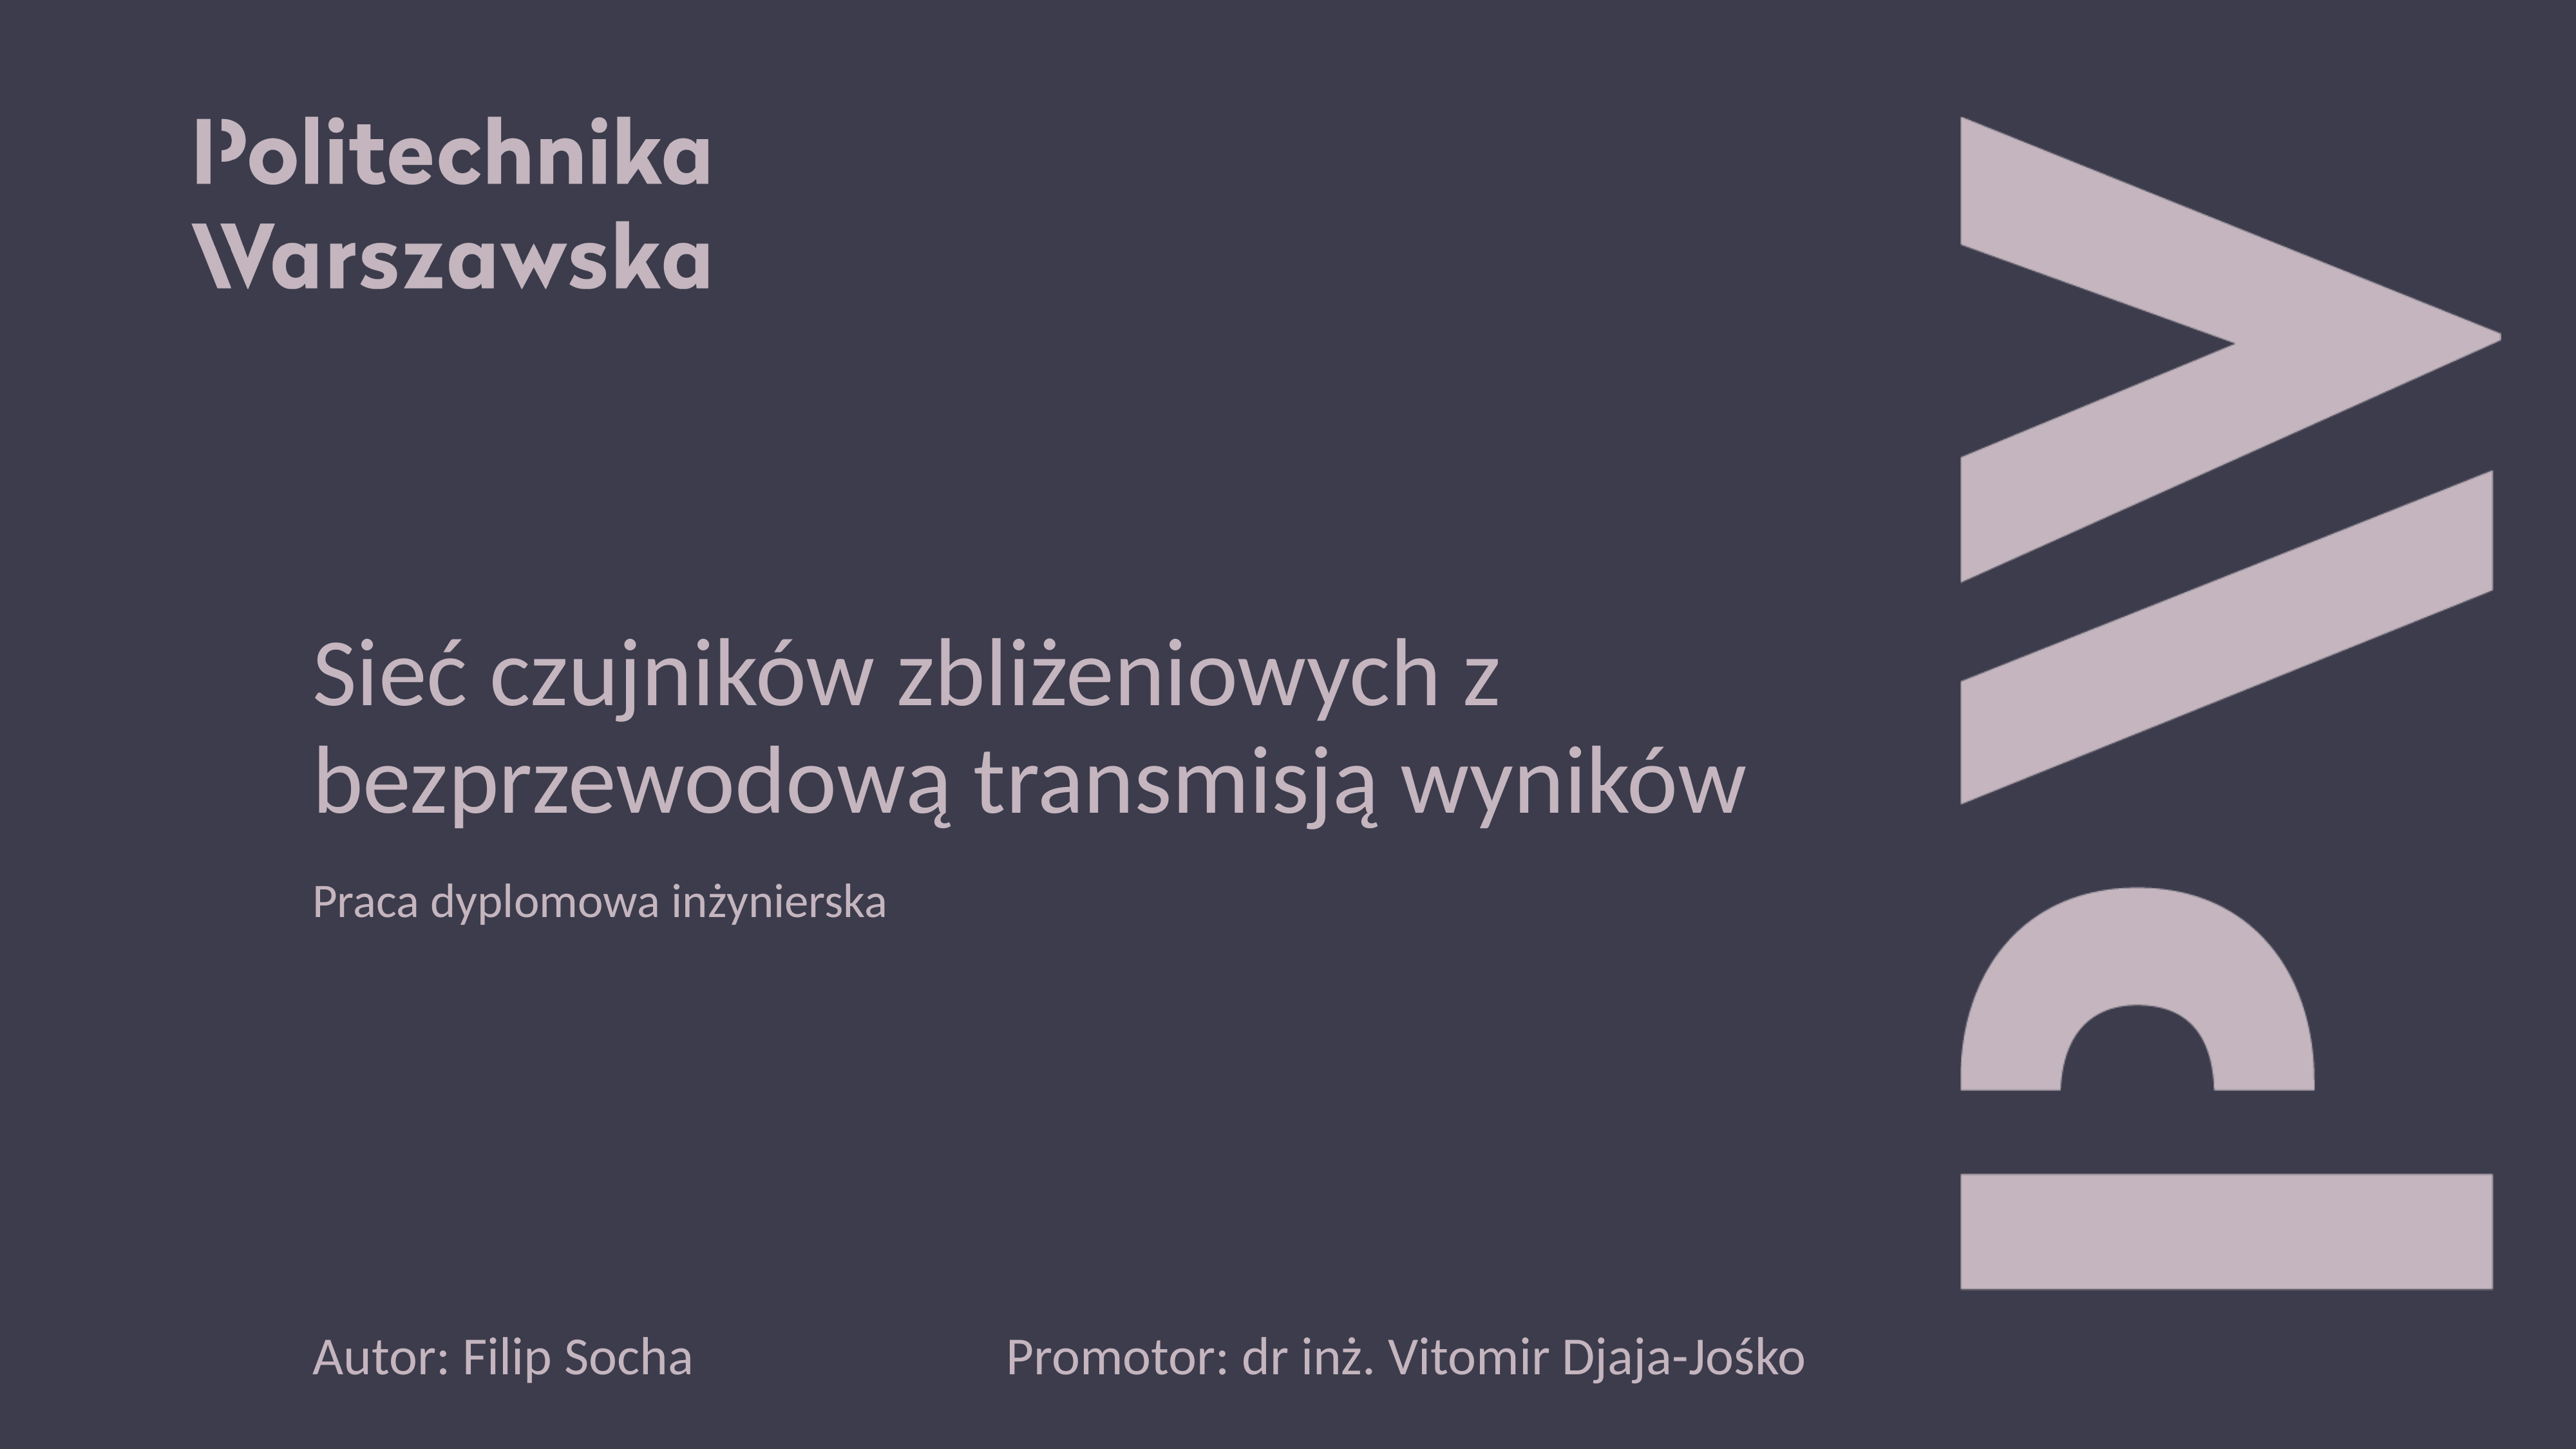

Sieć czujników zbliżeniowych z bezprzewodową transmisją wyników
Praca dyplomowa inżynierska
Autor: Filip Socha
Promotor: dr inż. Vitomir Djaja-Jośko